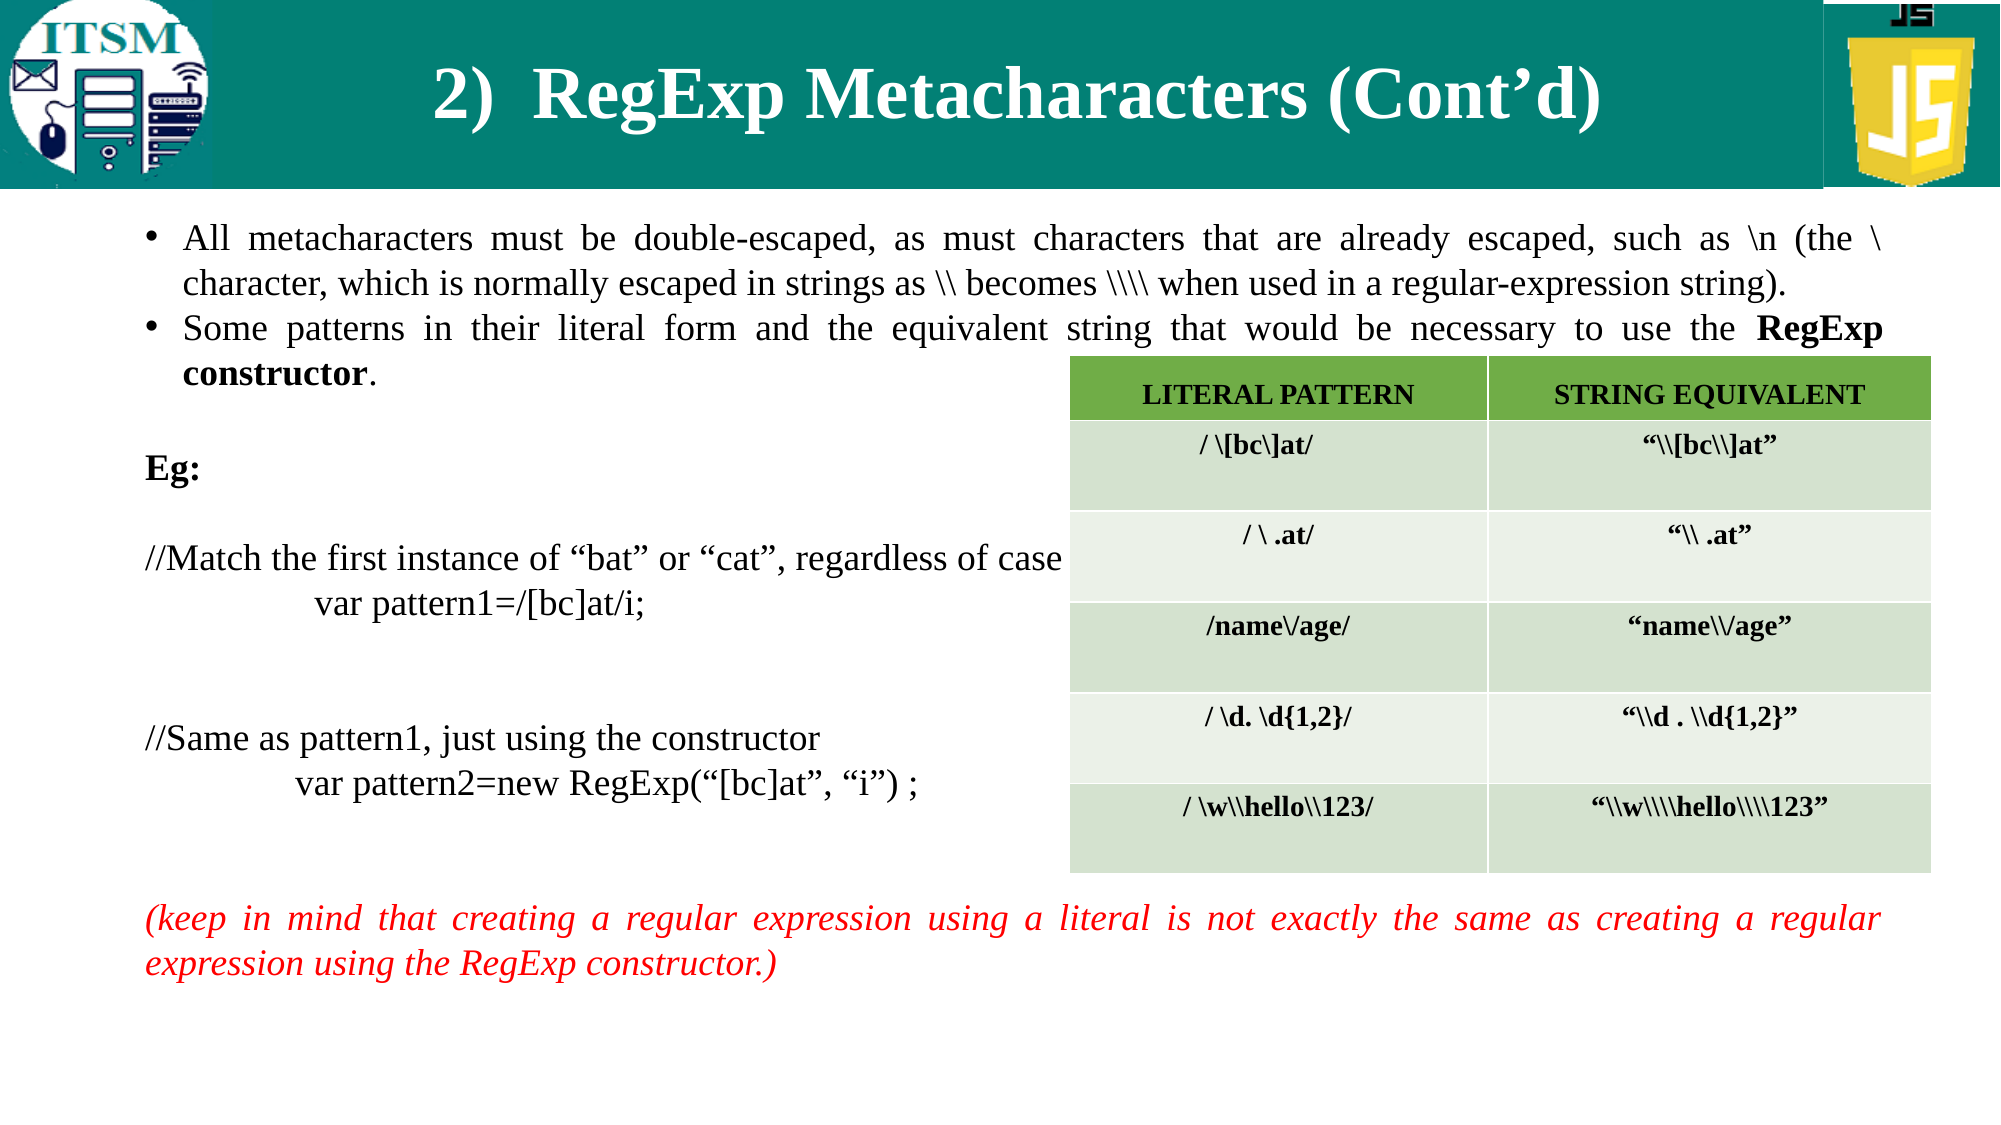

# 2)  RegExp Metacharacters (Cont’d)
All metacharacters must be double-escaped, as must characters that are already escaped, such as \n (the \ character, which is normally escaped in strings as \\ becomes \\\\ when used in a regular-expression string).
Some patterns in their literal form and the equivalent string that would be necessary to use the RegExp constructor.

Eg:

//Match the first instance of “bat” or “cat”, regardless of case
	  var pattern1=/[bc]at/i;

//Same as pattern1, just using the constructor
	var pattern2=new RegExp(“[bc]at”, “i”) ;

(keep in mind that creating a regular expression using a literal is not exactly the same as creating a regular expression using the RegExp constructor.)

| LITERAL PATTERN | STRING EQUIVALENT |
| --- | --- |
| / \[bc\]at/ | “\\[bc\\]at” |
| / \ .at/ | “\\ .at” |
| /name\/age/ | “name\\/age” |
| / \d. \d{1,2}/ | “\\d . \\d{1,2}” |
| / \w\\hello\\123/ | “\\w\\\\hello\\\\123” |